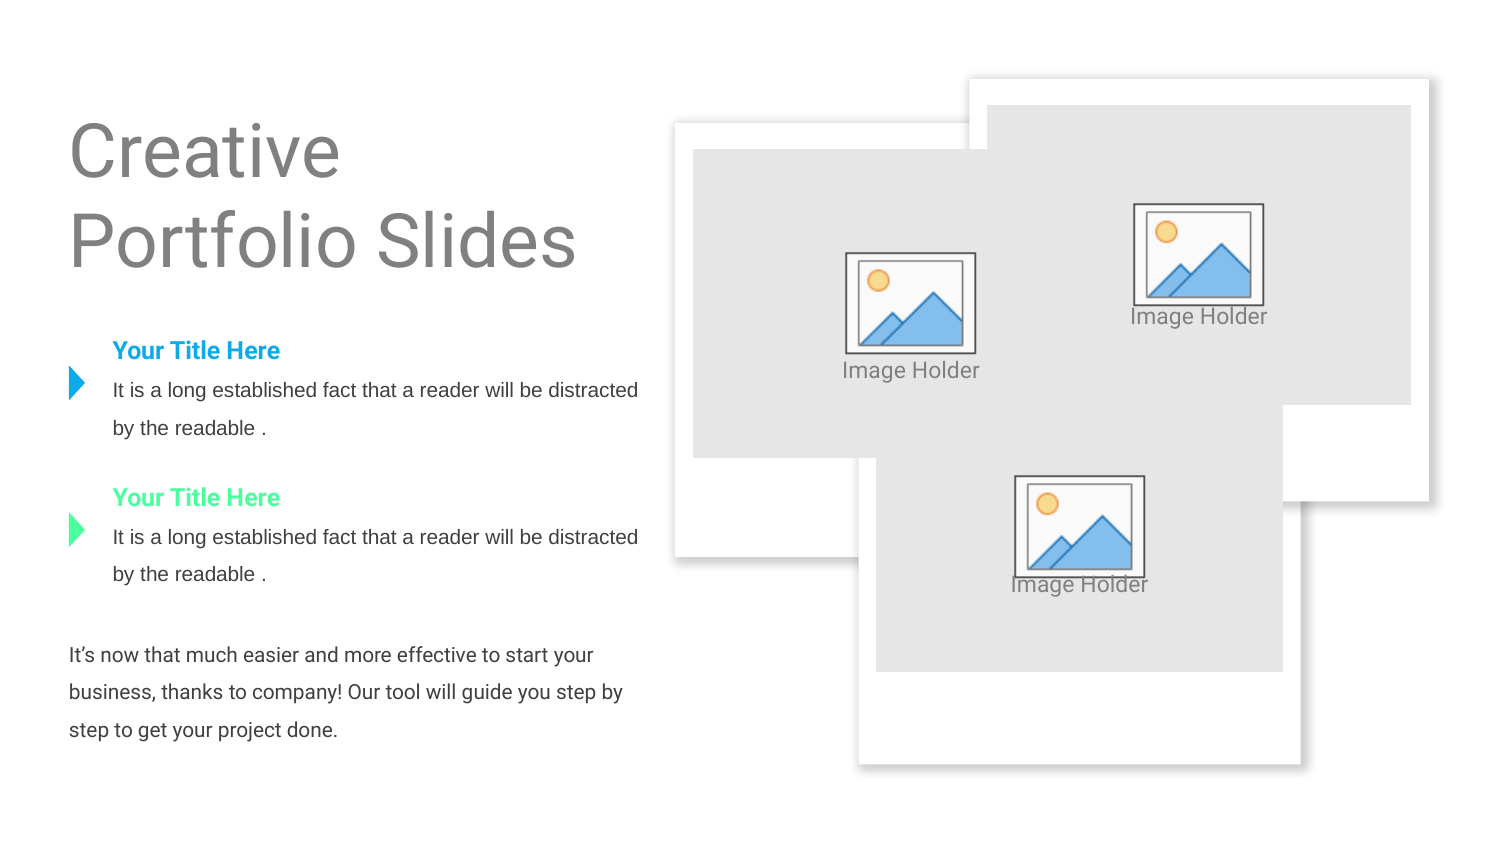

Creative
Portfolio Slides

Your Title Here
It is a long established fact that a reader will be distracted by the readable .

Your Title Here
It is a long established fact that a reader will be distracted by the readable .

It’s now that much easier and more effective to start your business, thanks to company! Our tool will guide you step by step to get your project done.